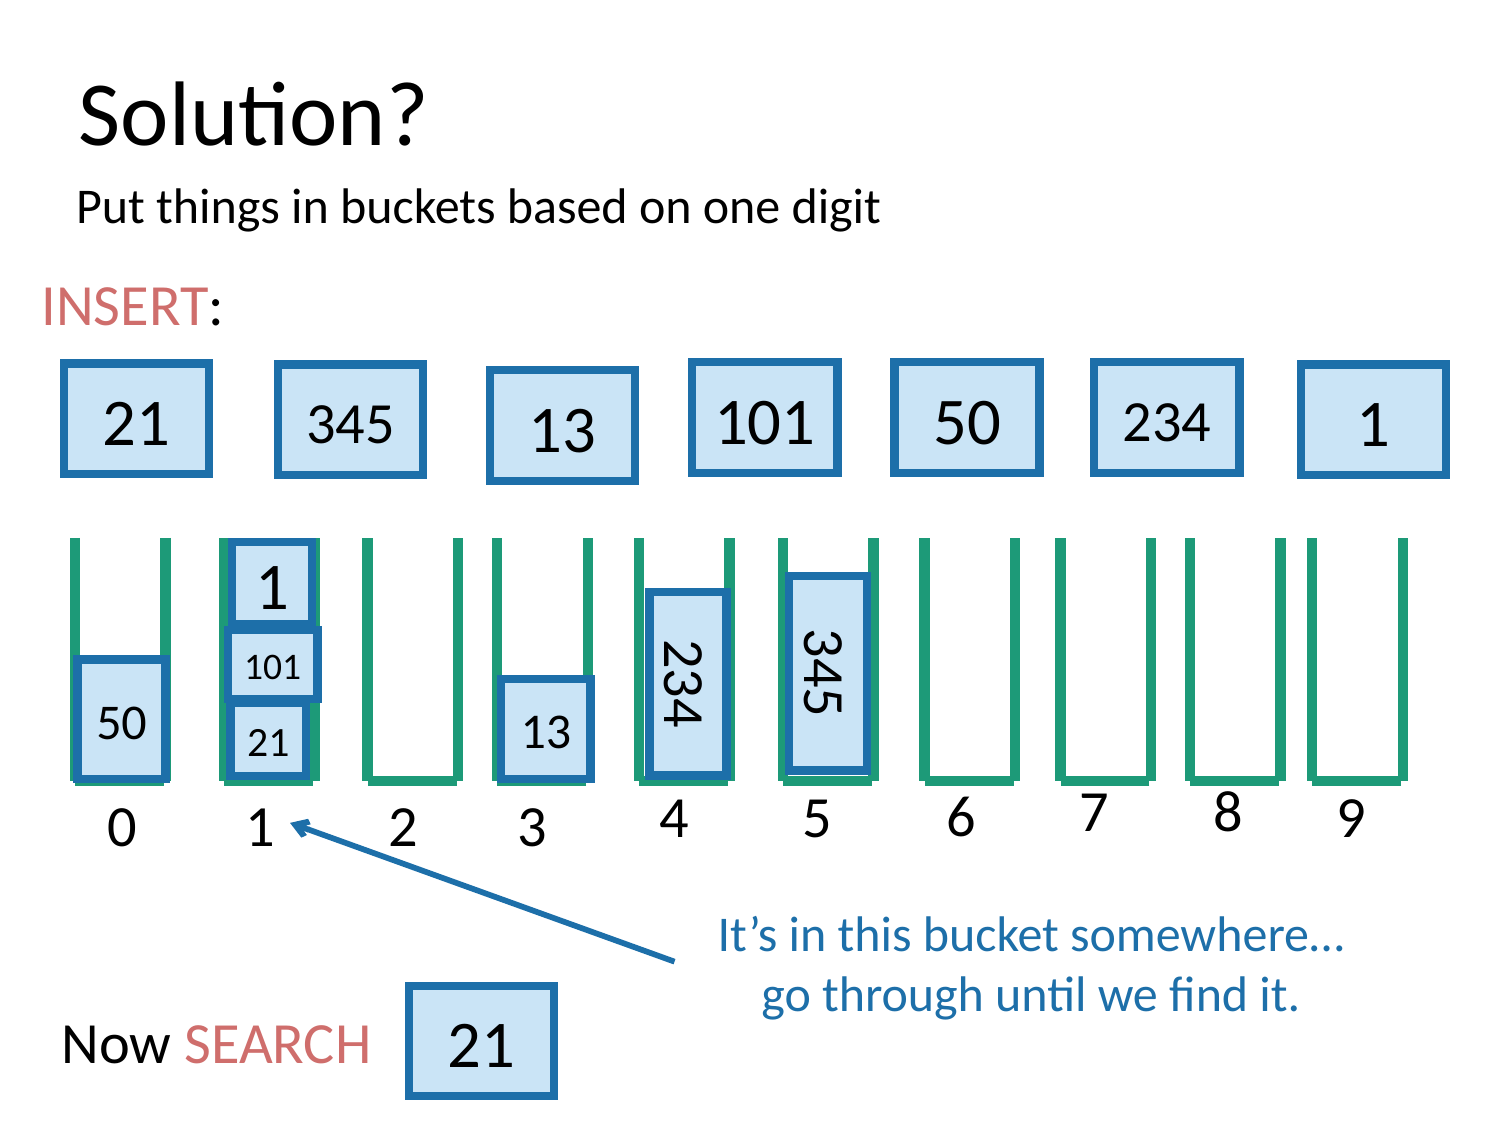

# Solution?
Put things in buckets based on one digit
INSERT:
101
50
234
21
345
1
13
8
7
6
4
5
9
3
1
2
0
1
101
345
234
50
13
21
It’s in this bucket somewhere…
go through until we find it.
21
Now SEARCH